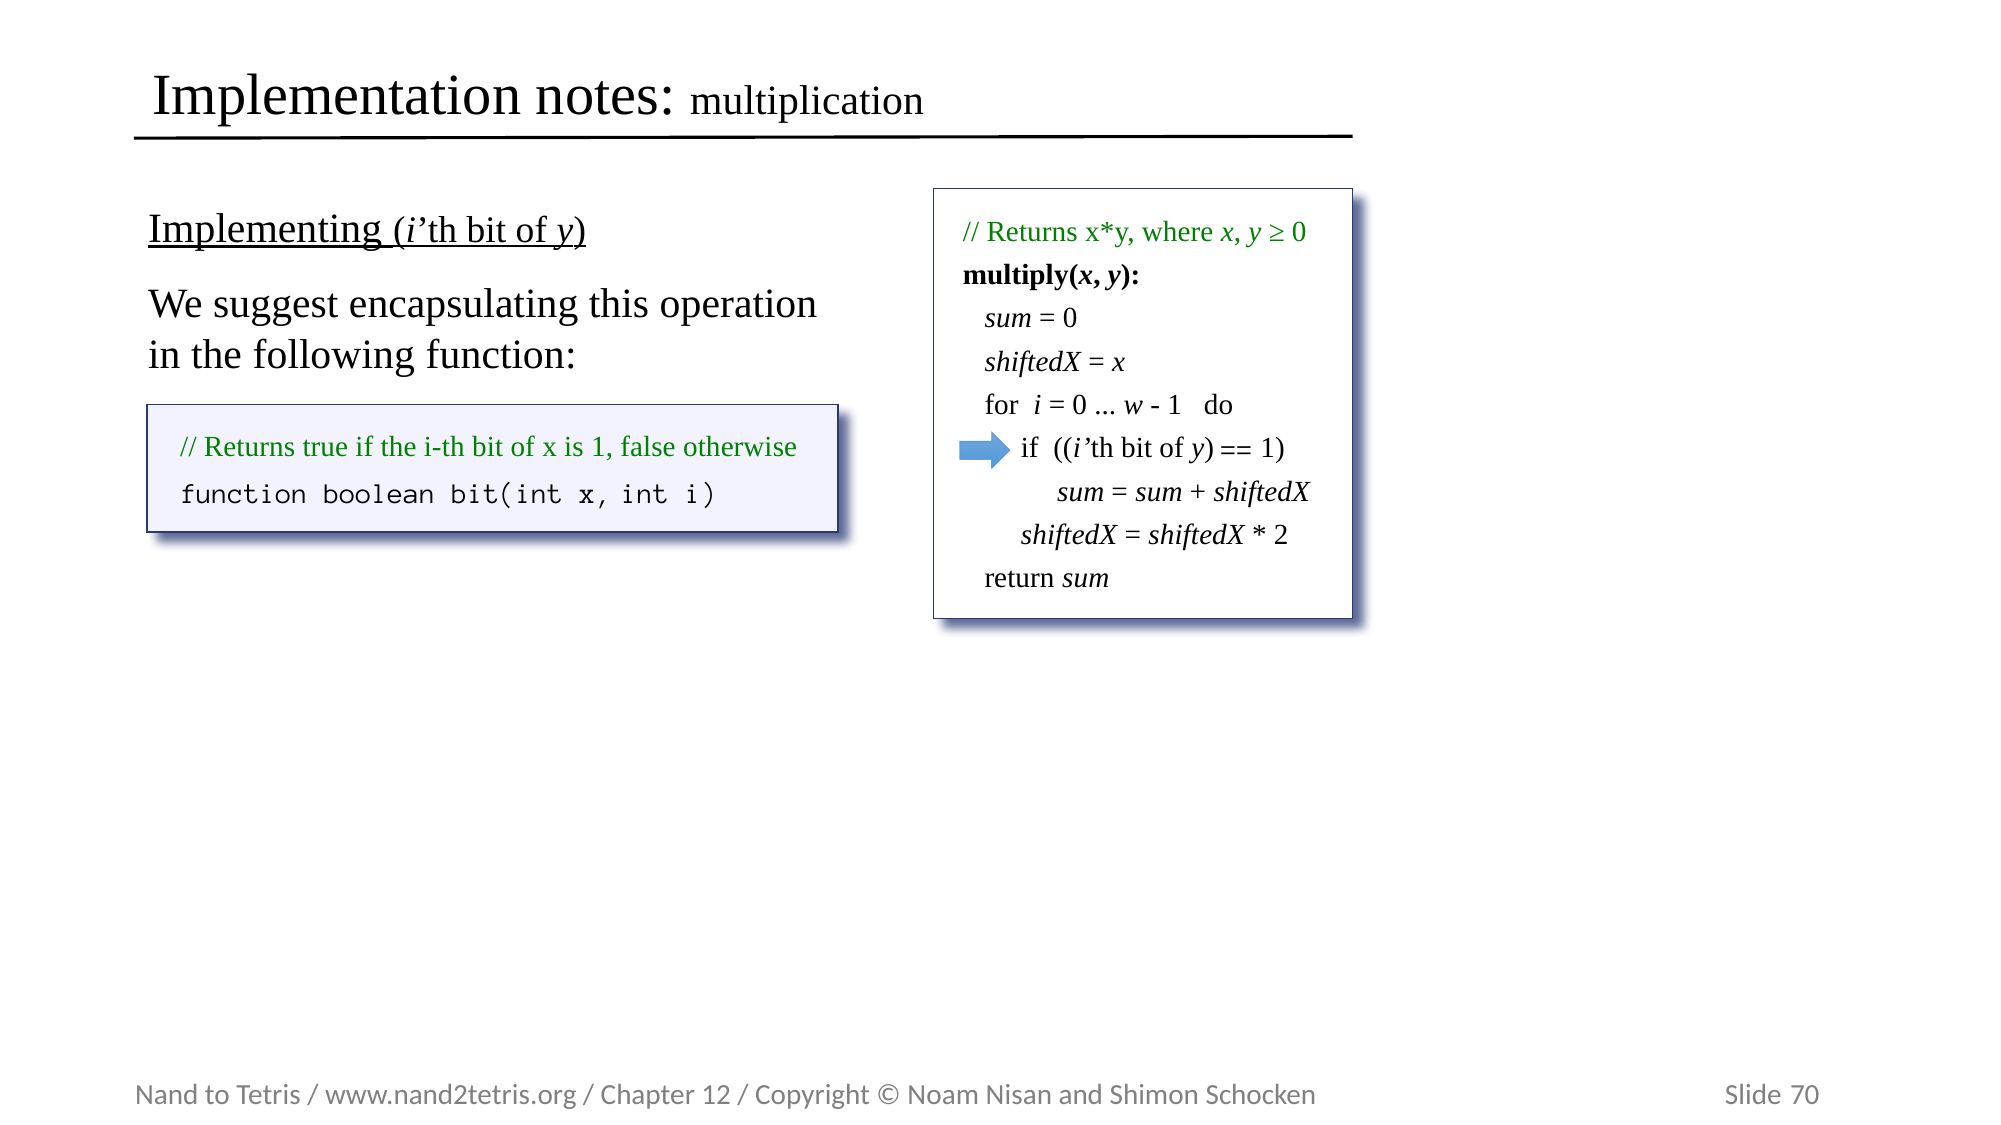

# Implementation notes: multiplication

// Returns x*y, where x, y ≥ 0
multiply(x, y):
   sum = 0
   shiftedX = x
   for  i = 0 ... w - 1   do
        if  ((i’th bit of y) == 1)
             sum = sum + shiftedX
        shiftedX = shiftedX * 2
   return sum
Implementing (i’th bit of y)
We suggest encapsulating this operation in the following function:
// Returns true if the i-th bit of x is 1, false otherwise
function boolean bit(int x, int i)